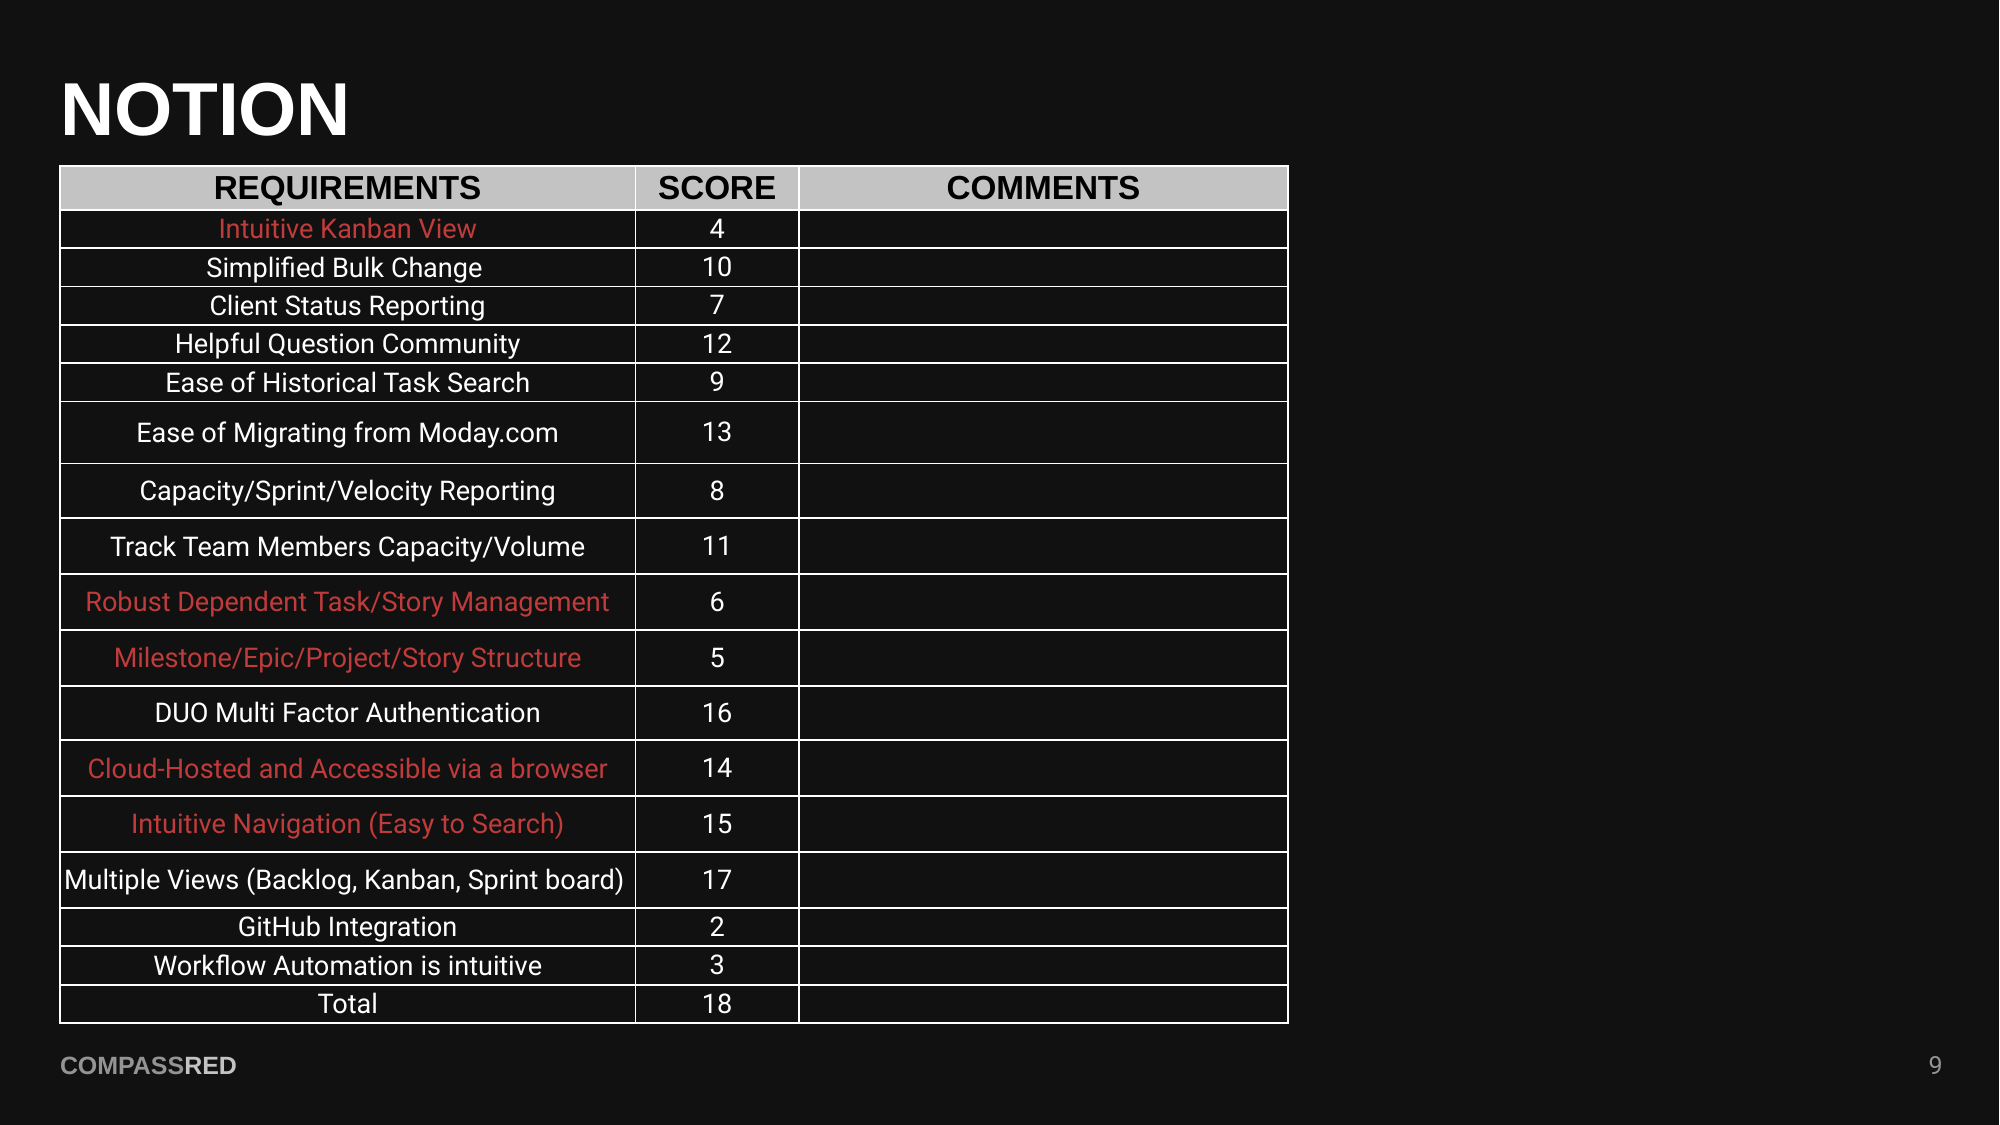

# NOTION
| REQUIREMENTS | SCORE | COMMENTS |
| --- | --- | --- |
| Intuitive Kanban View | 4 |  |
| Simplified Bulk Change | 10 |  |
| Client Status Reporting | 7 |  |
| Helpful Question Community | 12 |  |
| Ease of Historical Task Search | 9 |  |
| Ease of Migrating from Moday.com | 13 |  |
| Capacity/Sprint/Velocity Reporting | 8 |  |
| Track Team Members Capacity/Volume | 11 |  |
| Robust Dependent Task/Story Management | 6 |  |
| Milestone/Epic/Project/Story Structure | 5 |  |
| DUO Multi Factor Authentication | 16 |  |
| Cloud-Hosted and Accessible via a browser | 14 |  |
| Intuitive Navigation (Easy to Search) | 15 |  |
| Multiple Views (Backlog, Kanban, Sprint board) | 17 |  |
| GitHub Integration | 2 |  |
| Workflow Automation is intuitive | 3 |  |
| Total | 18 |  |
9